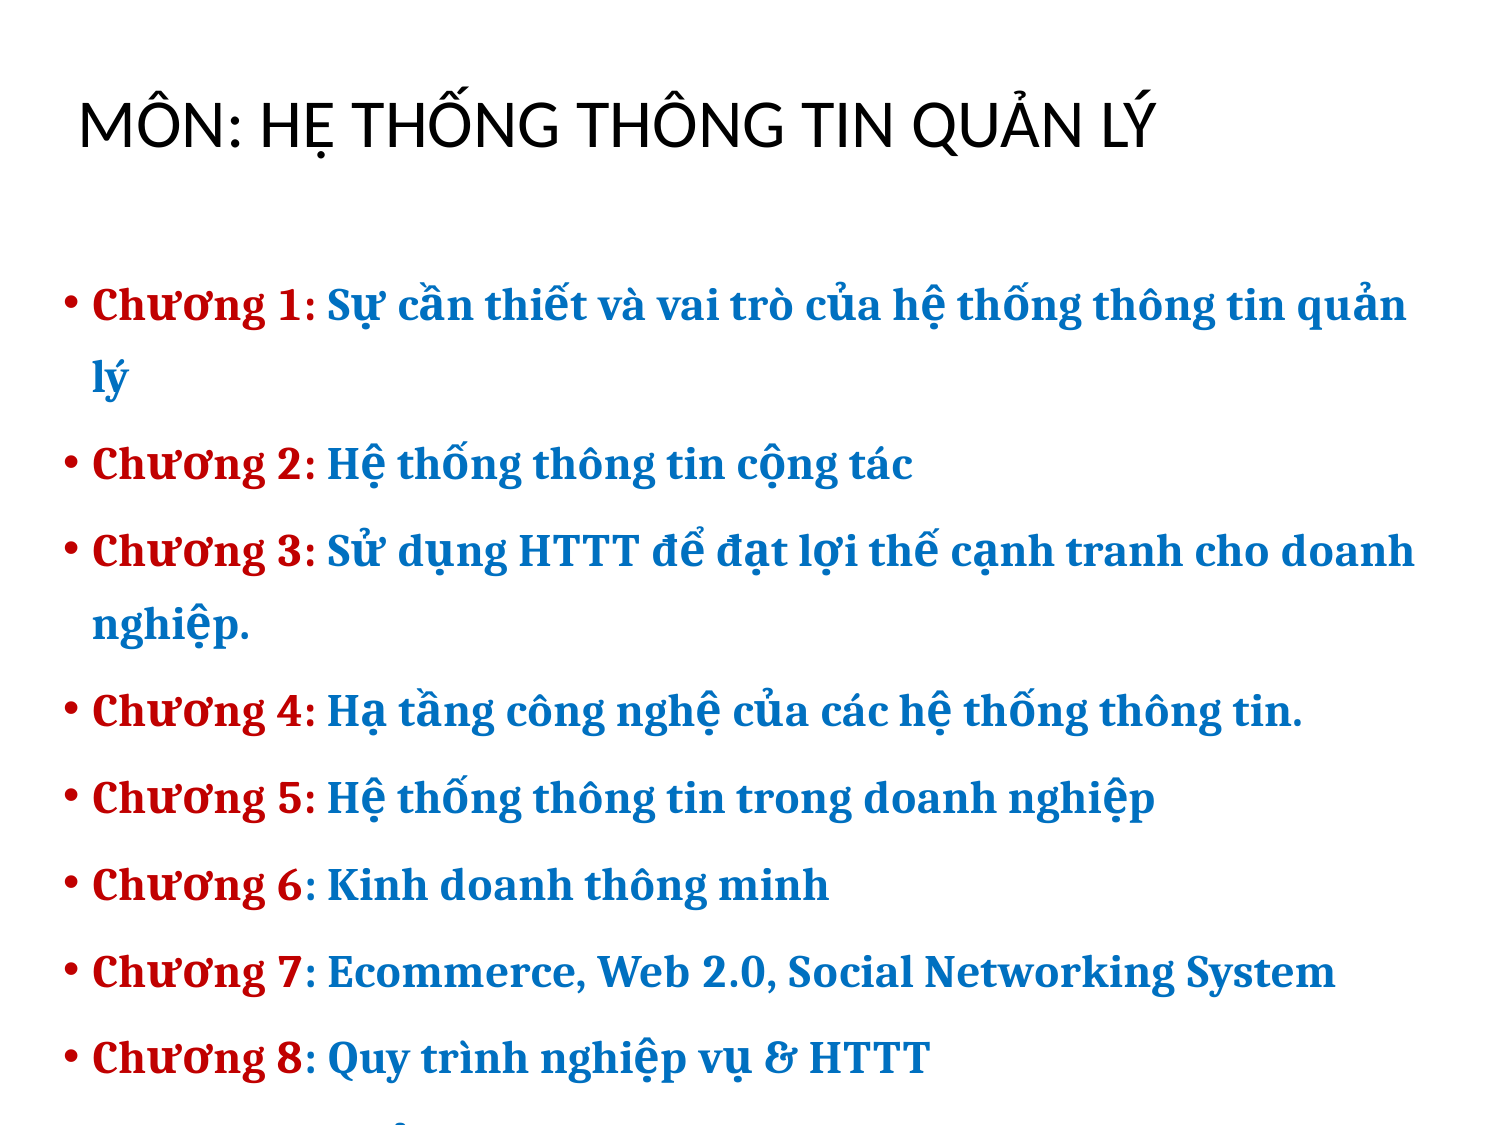

# MÔN: HỆ THỐNG THÔNG TIN QUẢN LÝ
Chương 1: Sự cần thiết và vai trò của hệ thống thông tin quản lý
Chương 2: Hệ thống thông tin cộng tác
Chương 3: Sử dụng HTTT để đạt lợi thế cạnh tranh cho doanh nghiệp.
Chương 4: Hạ tầng công nghệ của các hệ thống thông tin.
Chương 5: Hệ thống thông tin trong doanh nghiệp
Chương 6: Kinh doanh thông minh
Chương 7: Ecommerce, Web 2.0, Social Networking System
Chương 8: Quy trình nghiệp vụ & HTTT
Chương 9: Quản lý HTTT